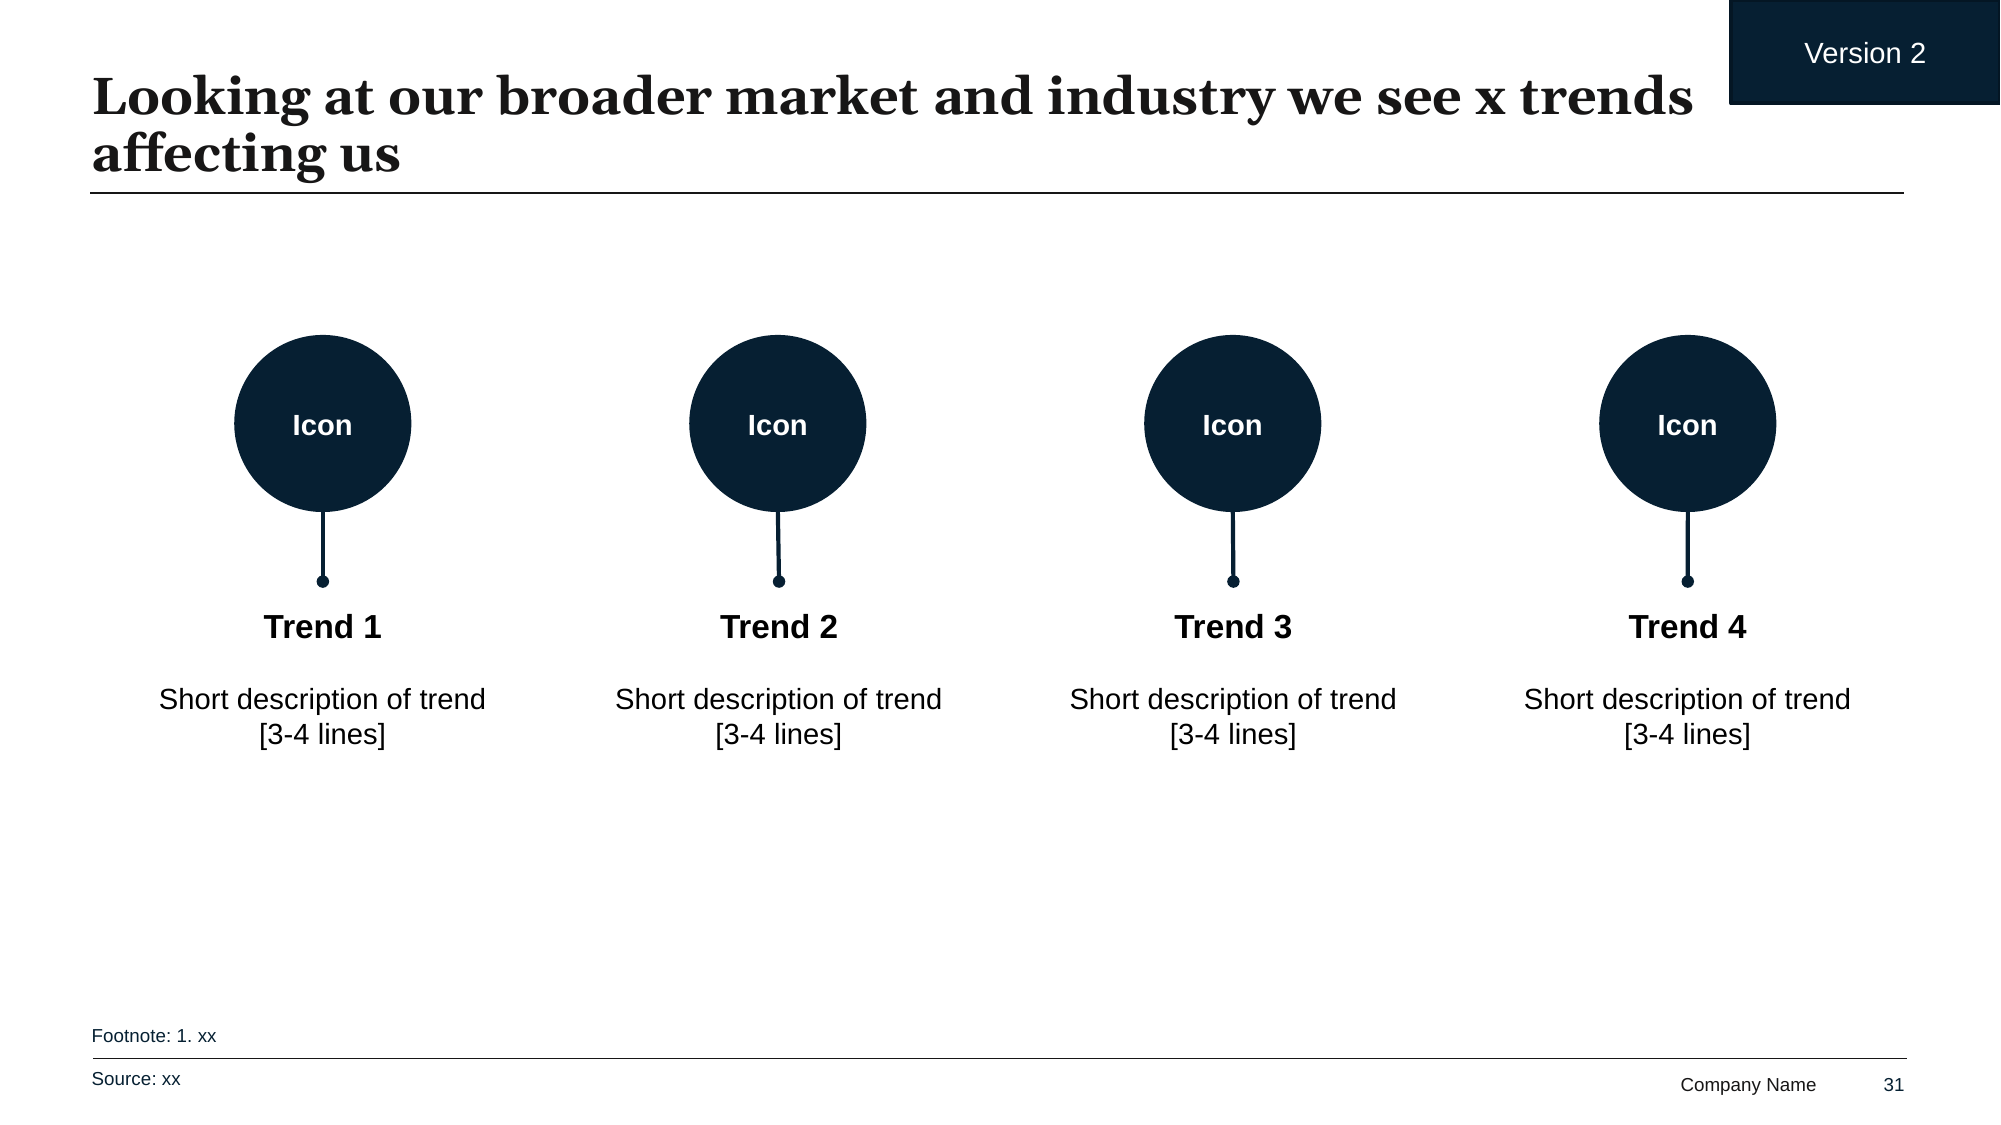

Version 2
# Looking at our broader market and industry we see x trends affecting us
Icon
Icon
Icon
Icon
Trend 1

Short description of trend [3-4 lines]
Trend 2

Short description of trend [3-4 lines]
Trend 3

Short description of trend [3-4 lines]
Trend 4

Short description of trend [3-4 lines]
Footnote: 1. xx
Source: xx
31